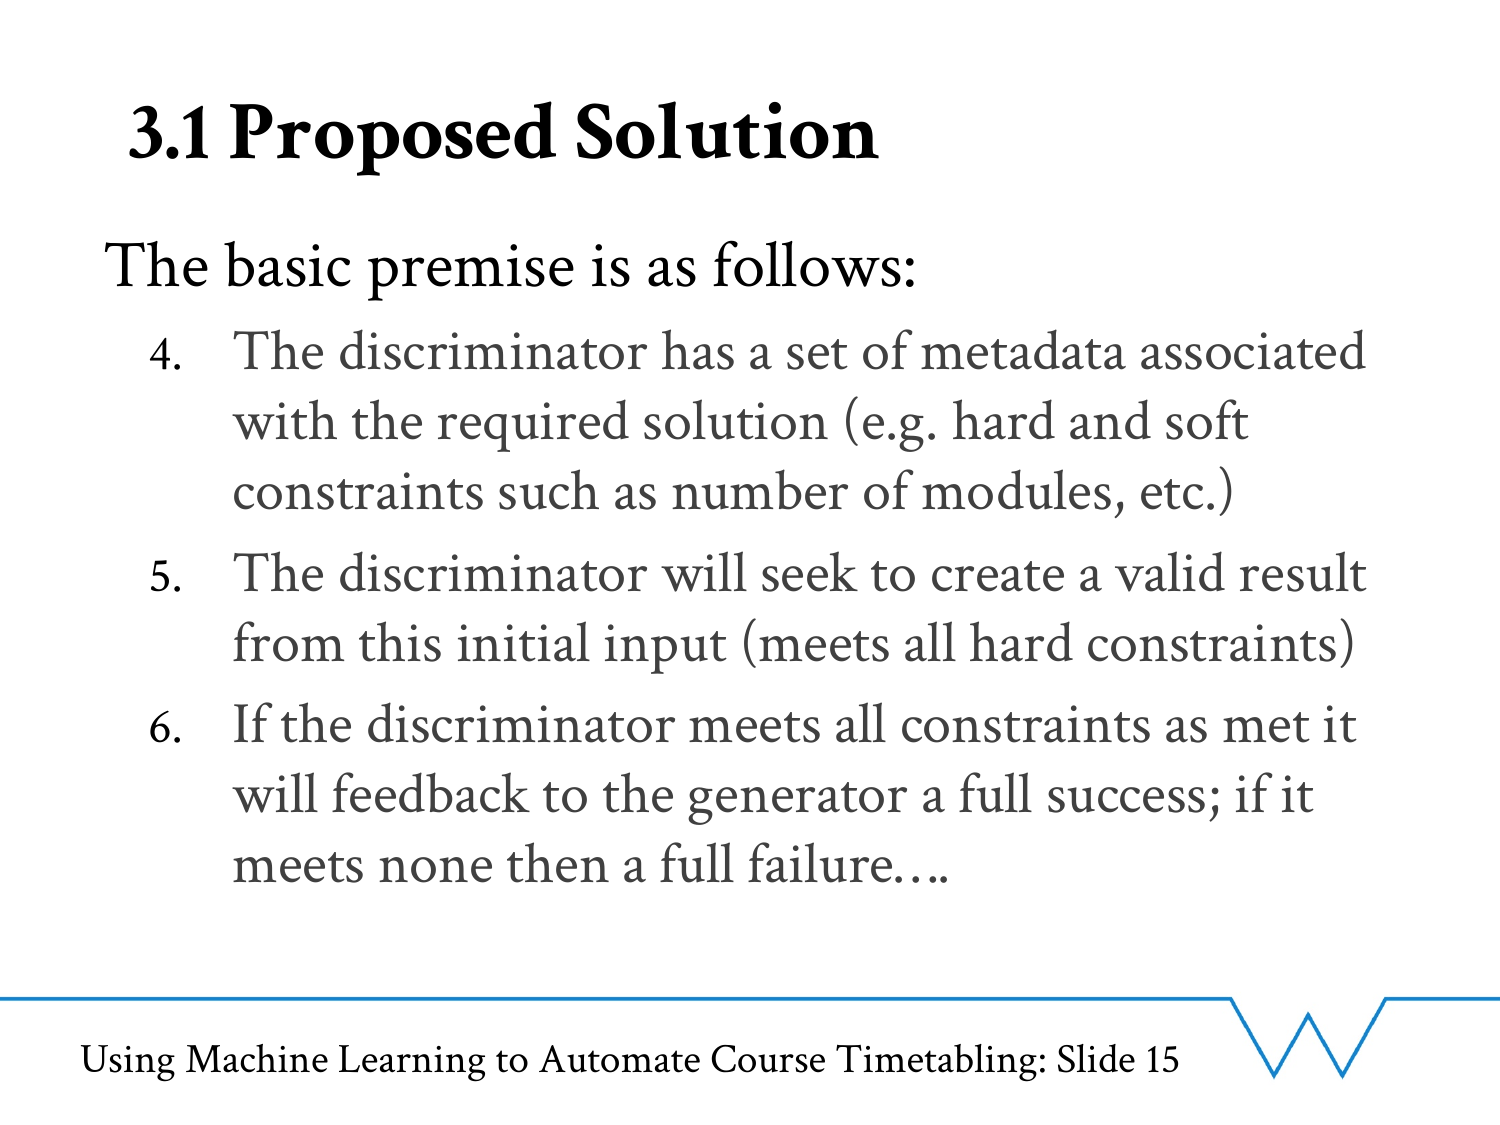

# 3.1 Proposed Solution
The basic premise is as follows:
The discriminator has a set of metadata associated with the required solution (e.g. hard and soft constraints such as number of modules, etc.)
The discriminator will seek to create a valid result from this initial input (meets all hard constraints)
If the discriminator meets all constraints as met it will feedback to the generator a full success; if it meets none then a full failure….
Using Machine Learning to Automate Course Timetabling: Slide 15